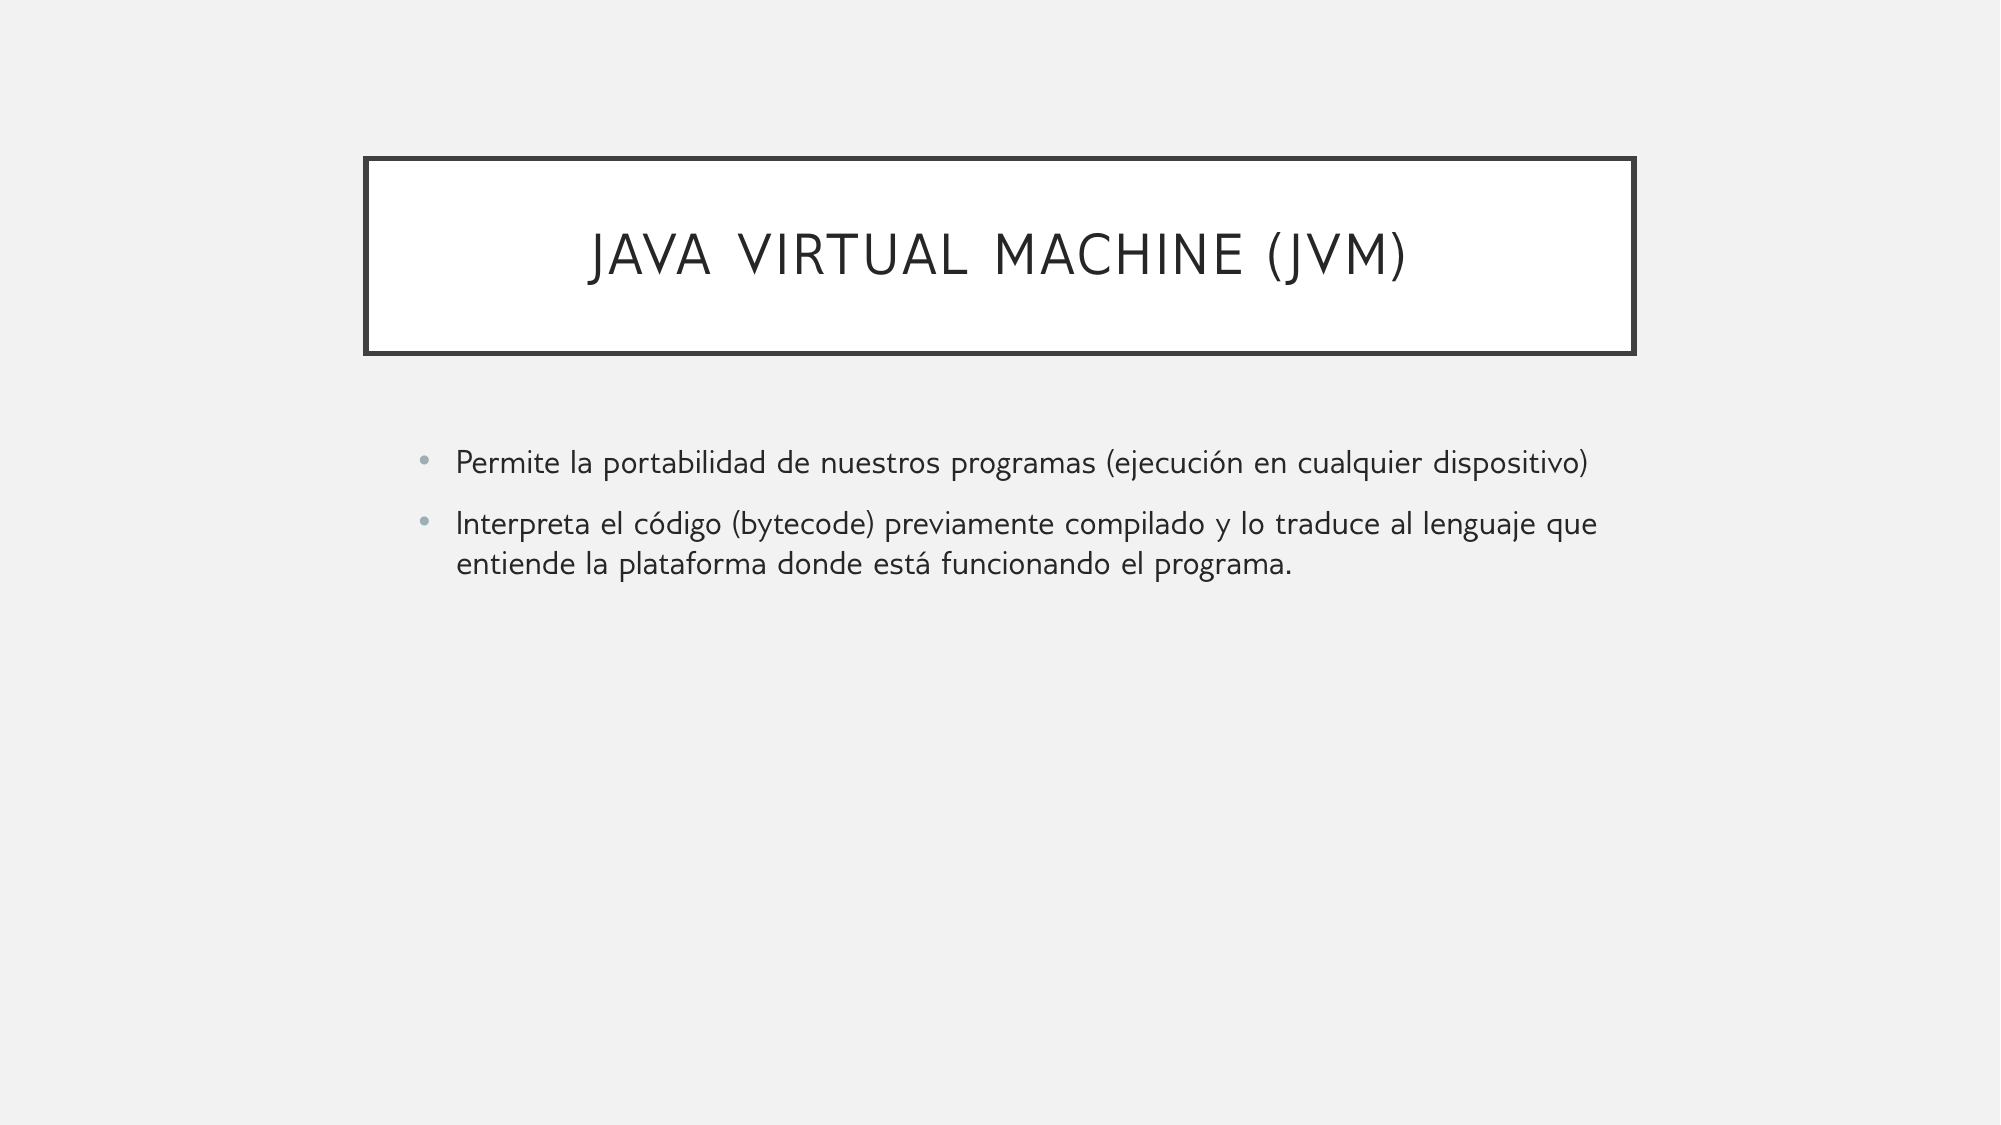

# Java Virtual Machine (JVM)
Permite la portabilidad de nuestros programas (ejecución en cualquier dispositivo)
Interpreta el código (bytecode) previamente compilado y lo traduce al lenguaje que entiende la plataforma donde está funcionando el programa.